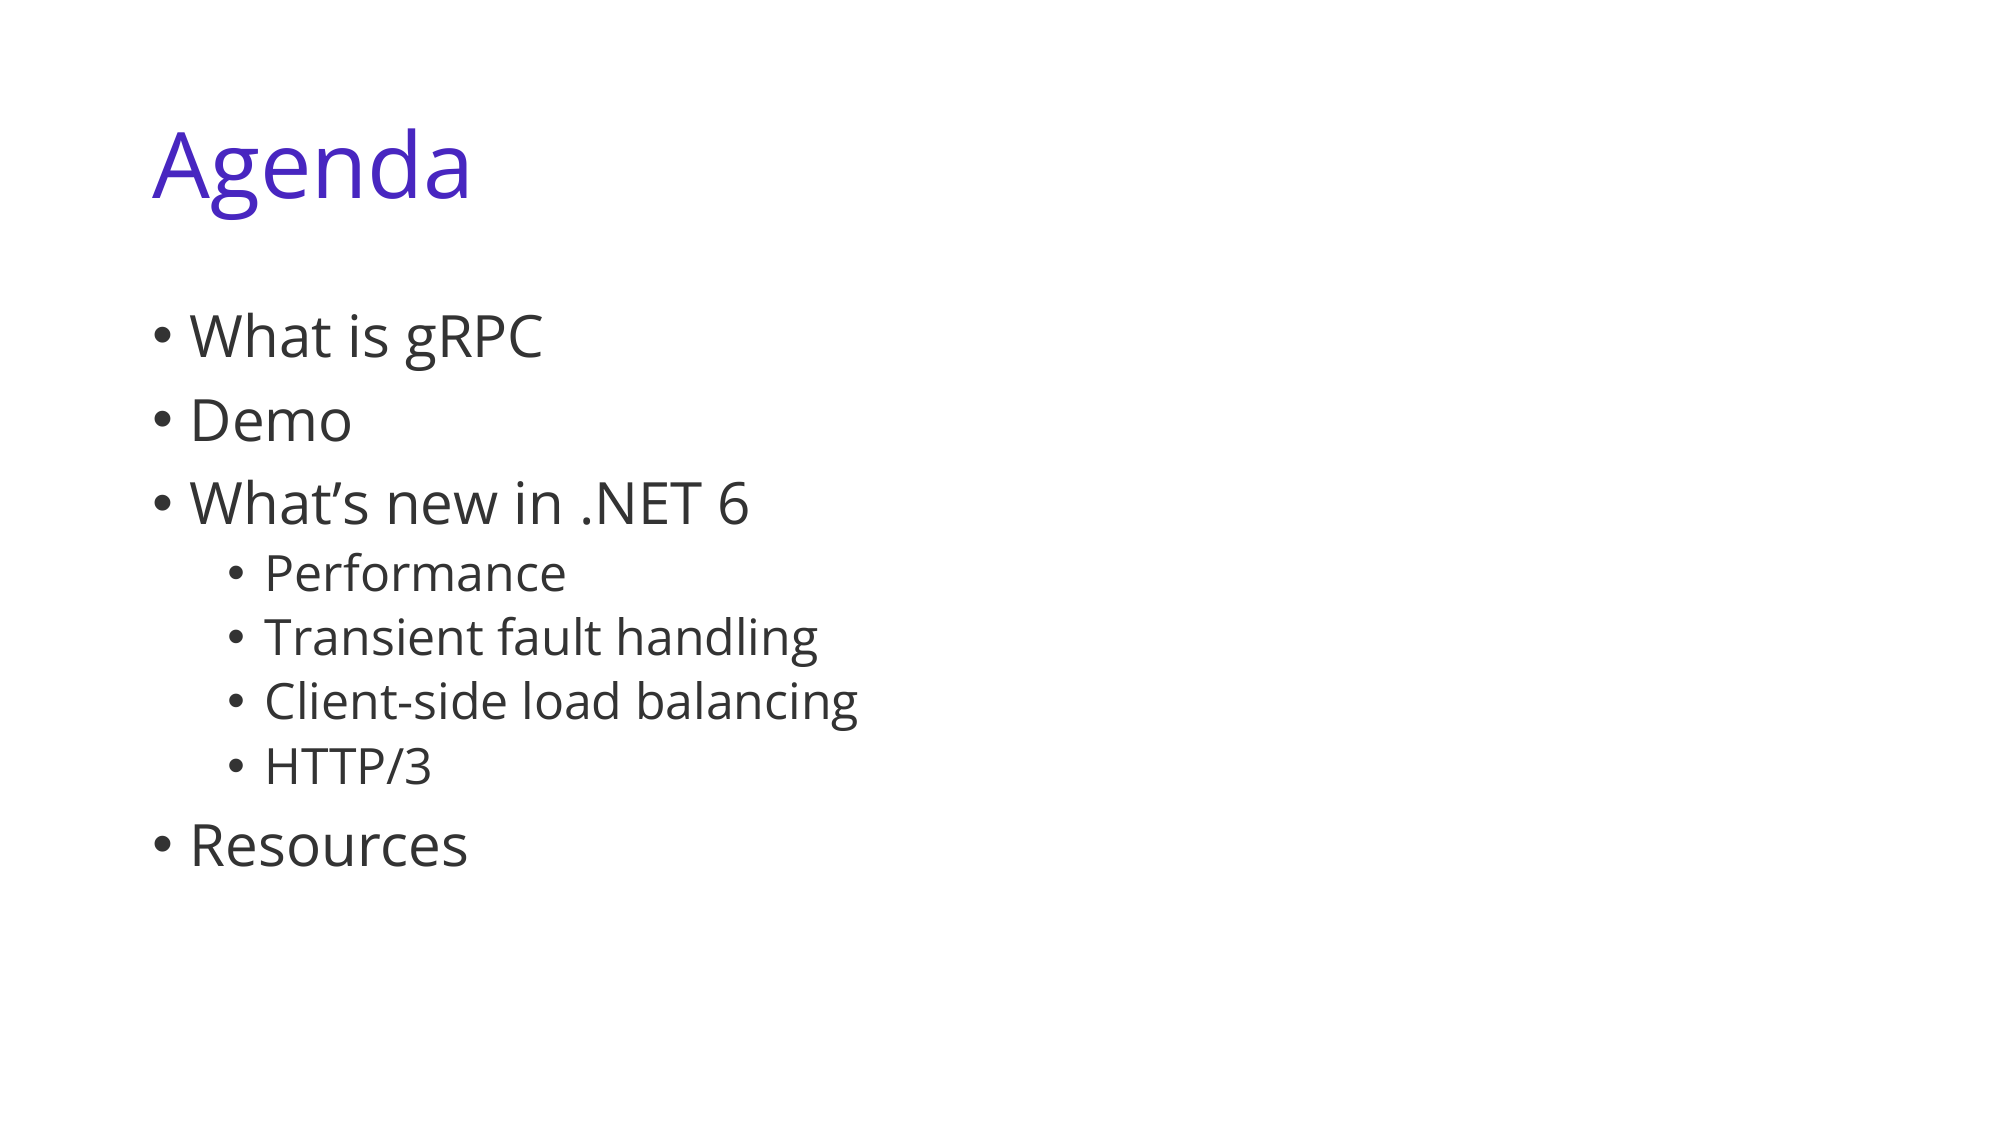

# Agenda
What is gRPC
Demo
What’s new in .NET 6
Performance
Transient fault handling
Client-side load balancing
HTTP/3
Resources